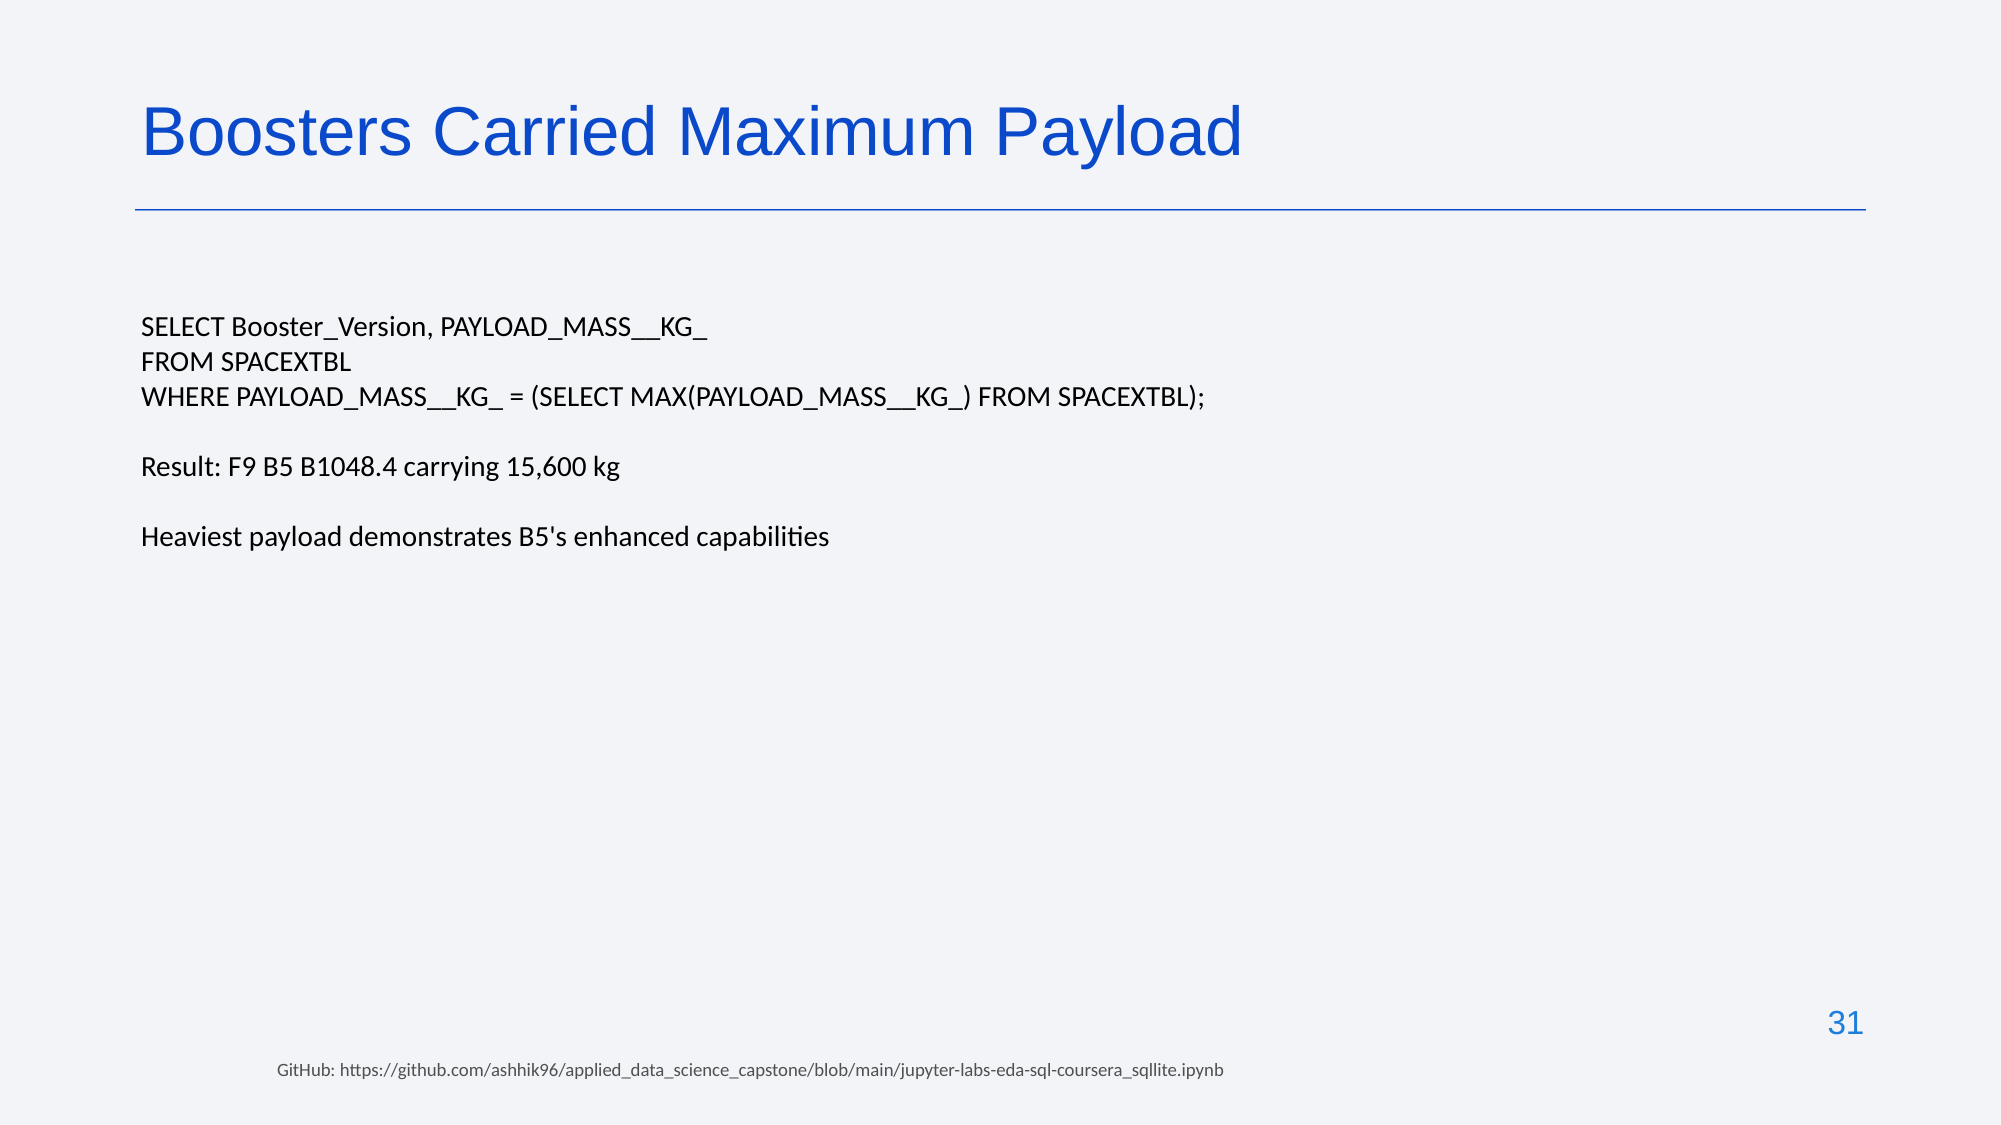

Boosters Carried Maximum Payload
SELECT Booster_Version, PAYLOAD_MASS__KG_
FROM SPACEXTBL
WHERE PAYLOAD_MASS__KG_ = (SELECT MAX(PAYLOAD_MASS__KG_) FROM SPACEXTBL);

Result: F9 B5 B1048.4 carrying 15,600 kg

Heaviest payload demonstrates B5's enhanced capabilities
31
GitHub: https://github.com/ashhik96/applied_data_science_capstone/blob/main/jupyter-labs-eda-sql-coursera_sqllite.ipynb